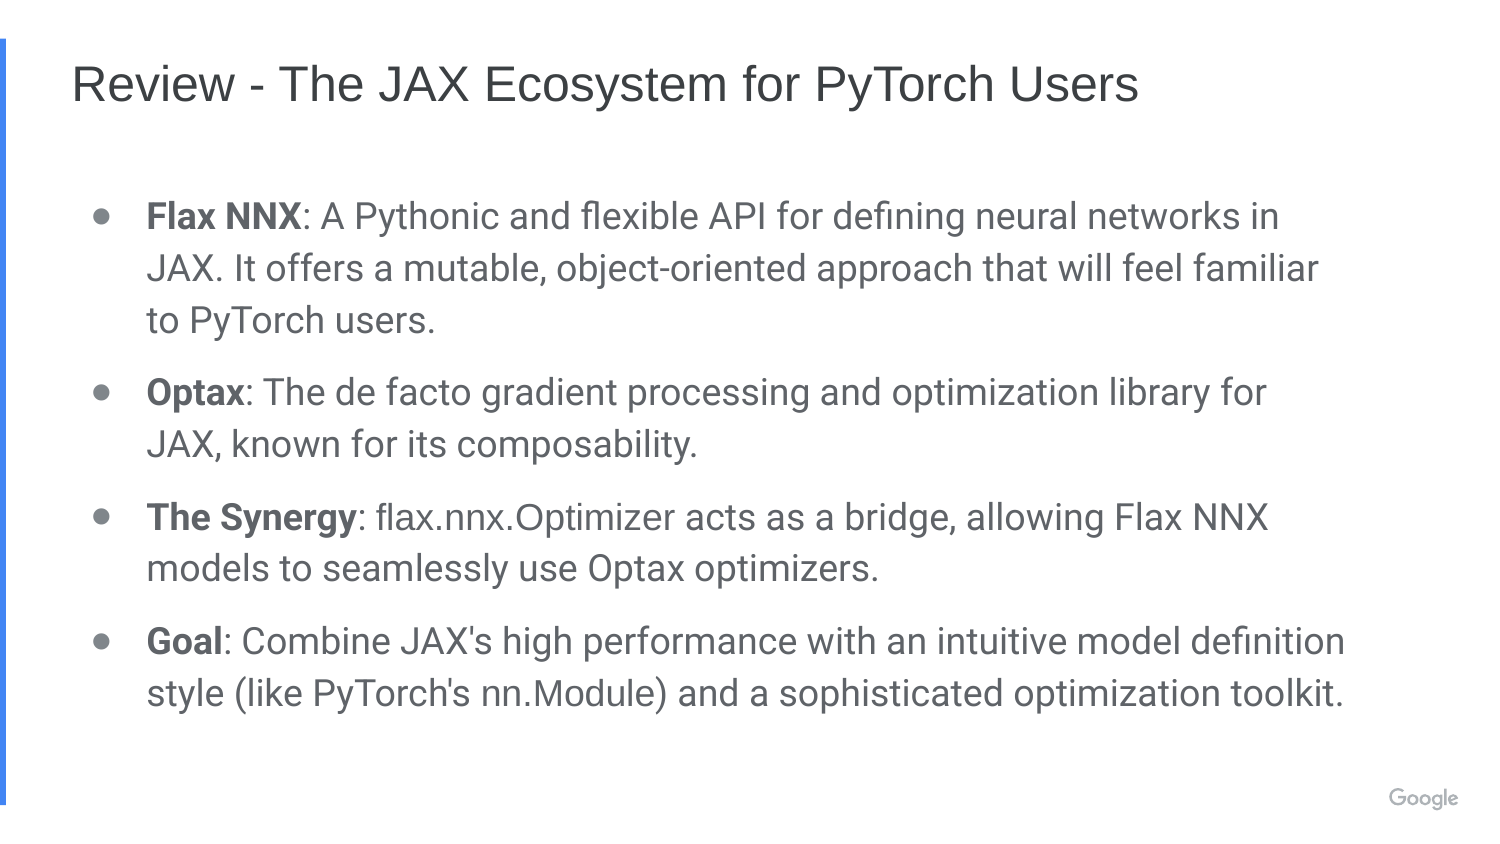

# Review - The JAX Ecosystem for PyTorch Users
Flax NNX: A Pythonic and flexible API for defining neural networks in JAX. It offers a mutable, object-oriented approach that will feel familiar to PyTorch users.
Optax: The de facto gradient processing and optimization library for JAX, known for its composability.
The Synergy: flax.nnx.Optimizer acts as a bridge, allowing Flax NNX models to seamlessly use Optax optimizers.
Goal: Combine JAX's high performance with an intuitive model definition style (like PyTorch's nn.Module) and a sophisticated optimization toolkit.